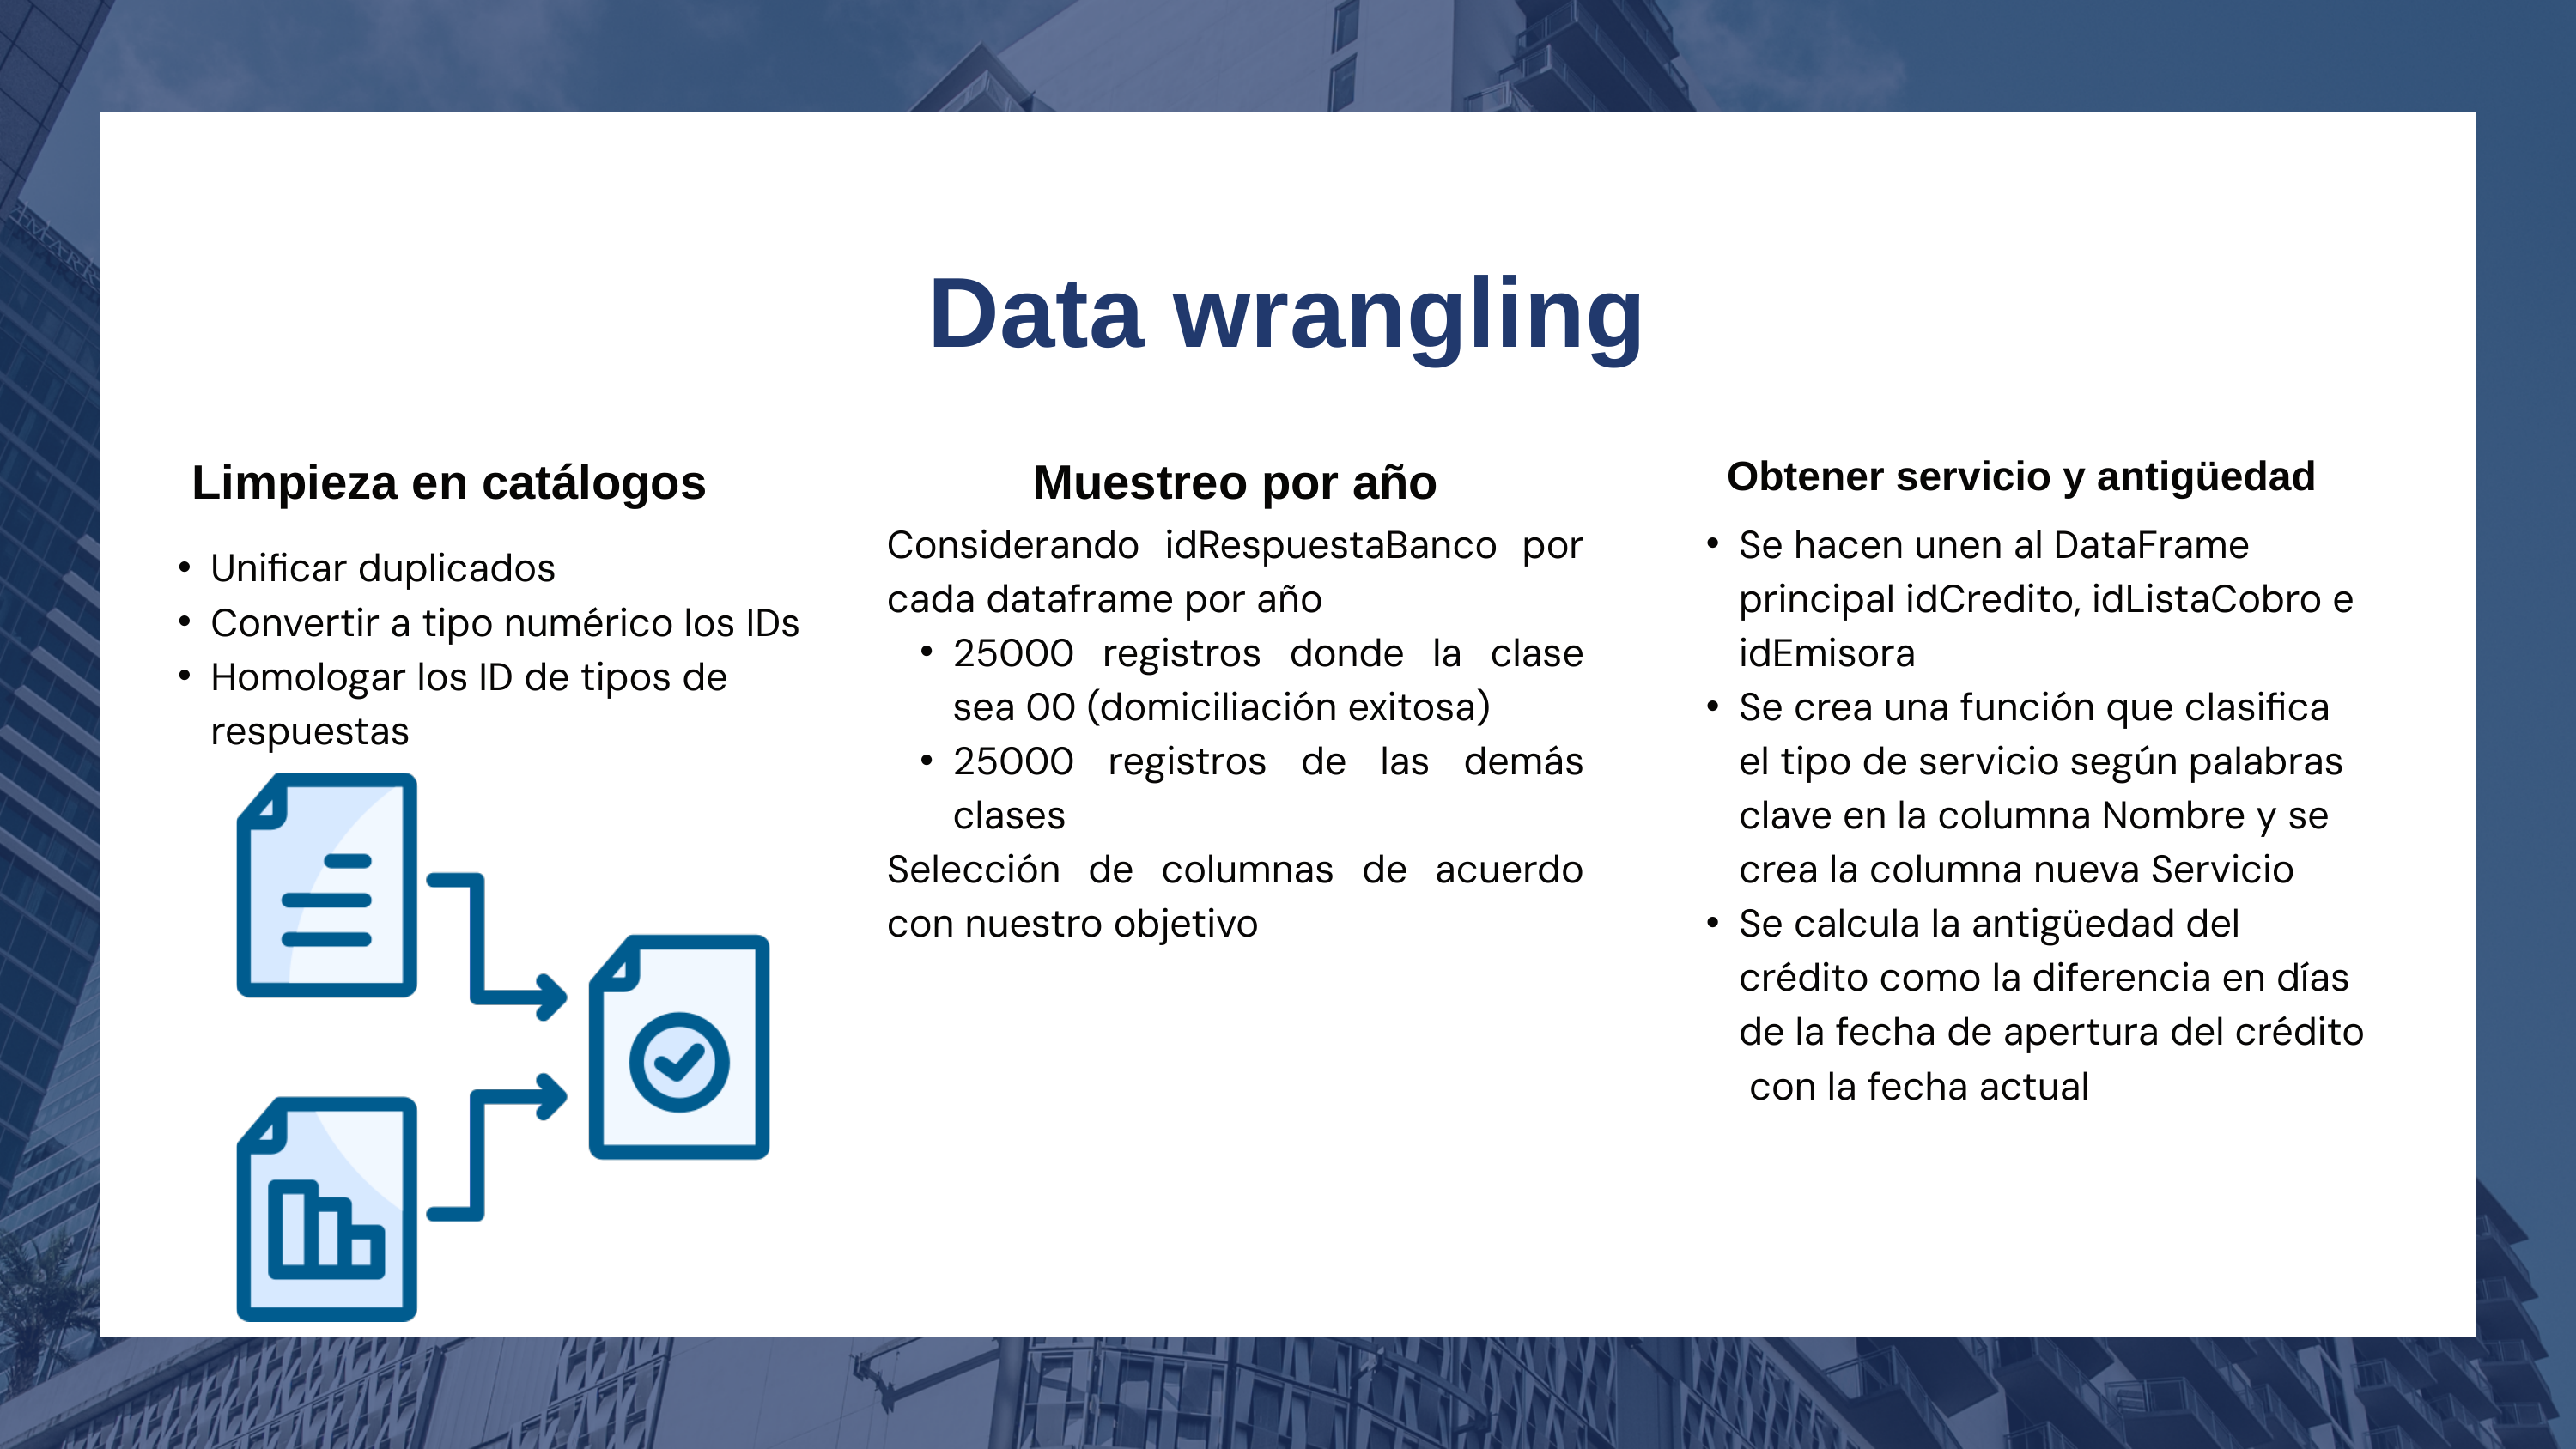

Data wrangling
Limpieza en catálogos
Muestreo por año
Obtener servicio y antigüedad
Considerando idRespuestaBanco por cada dataframe por año
25000 registros donde la clase sea 00 (domiciliación exitosa)
25000 registros de las demás clases
Selección de columnas de acuerdo con nuestro objetivo

Se hacen unen al DataFrame principal idCredito, idListaCobro e idEmisora
Se crea una función que clasifica el tipo de servicio según palabras clave en la columna Nombre y se crea la columna nueva Servicio
Se calcula la antigüedad del crédito como la diferencia en días de la fecha de apertura del crédito  con la fecha actual
Unificar duplicados
Convertir a tipo numérico los IDs
Homologar los ID de tipos de respuestas